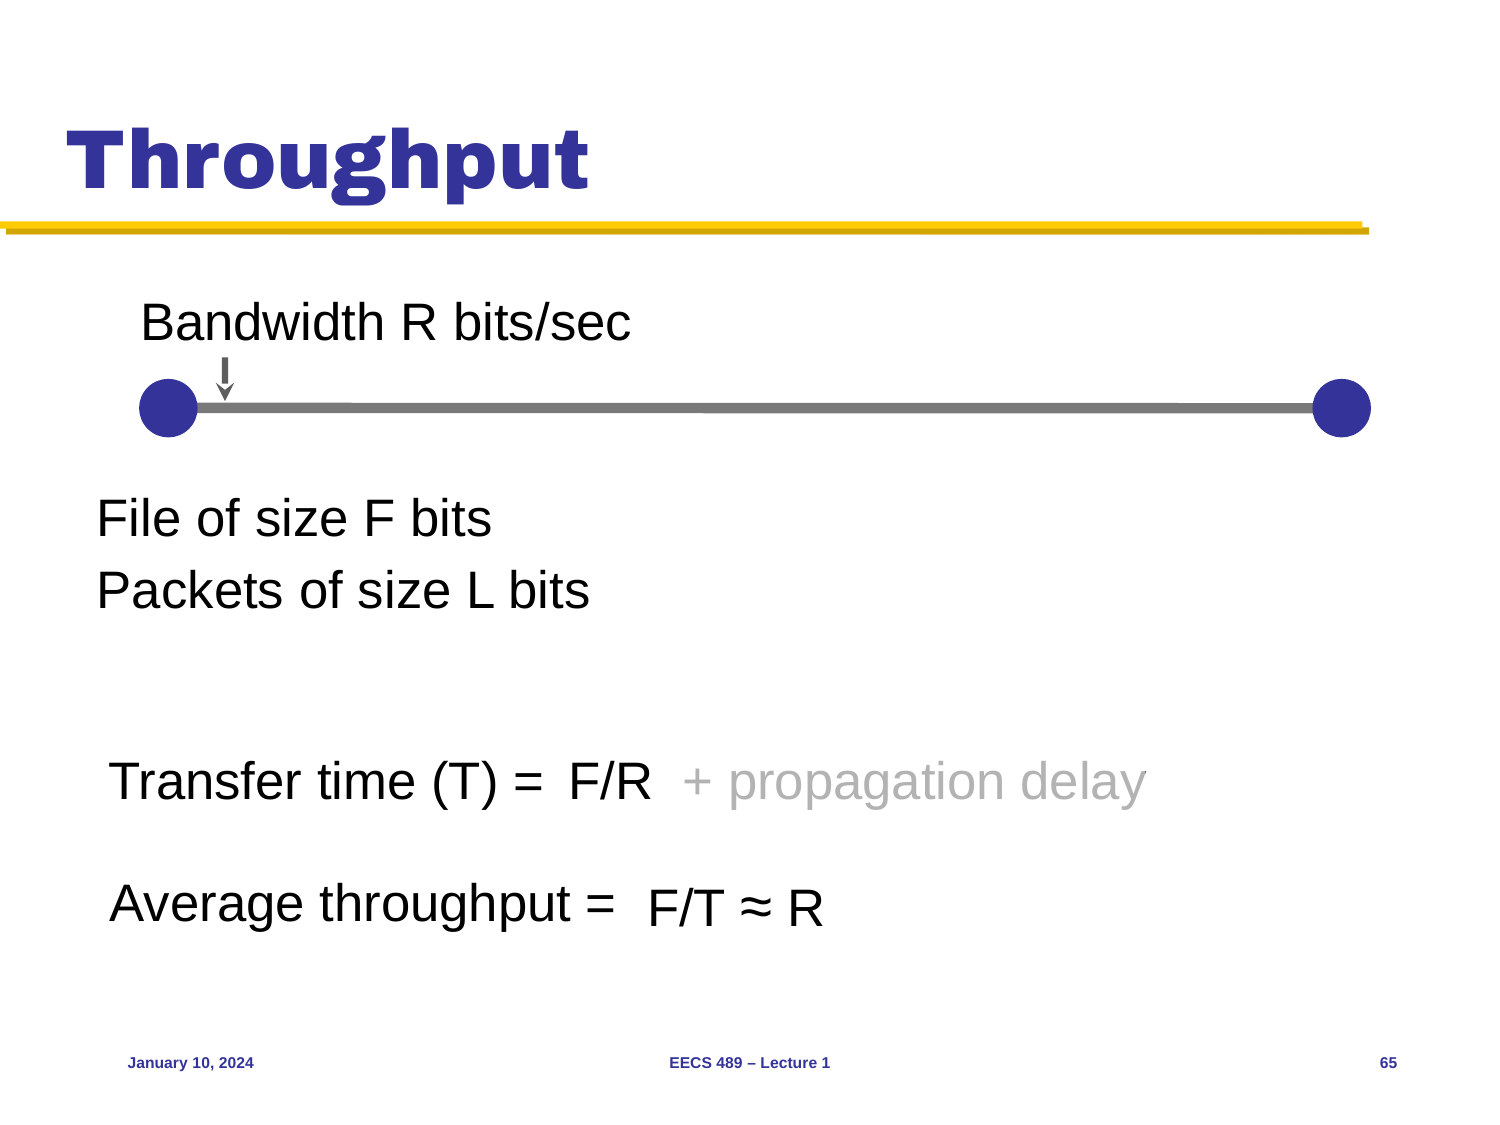

# Throughput
Bandwidth R bits/sec

File of size F bits
Packets of size L bits

Transfer time (T) =
F/R  + propagation delay
F/T ≈ R
Average throughput =
January 10, 2024
EECS 489 – Lecture 1
65